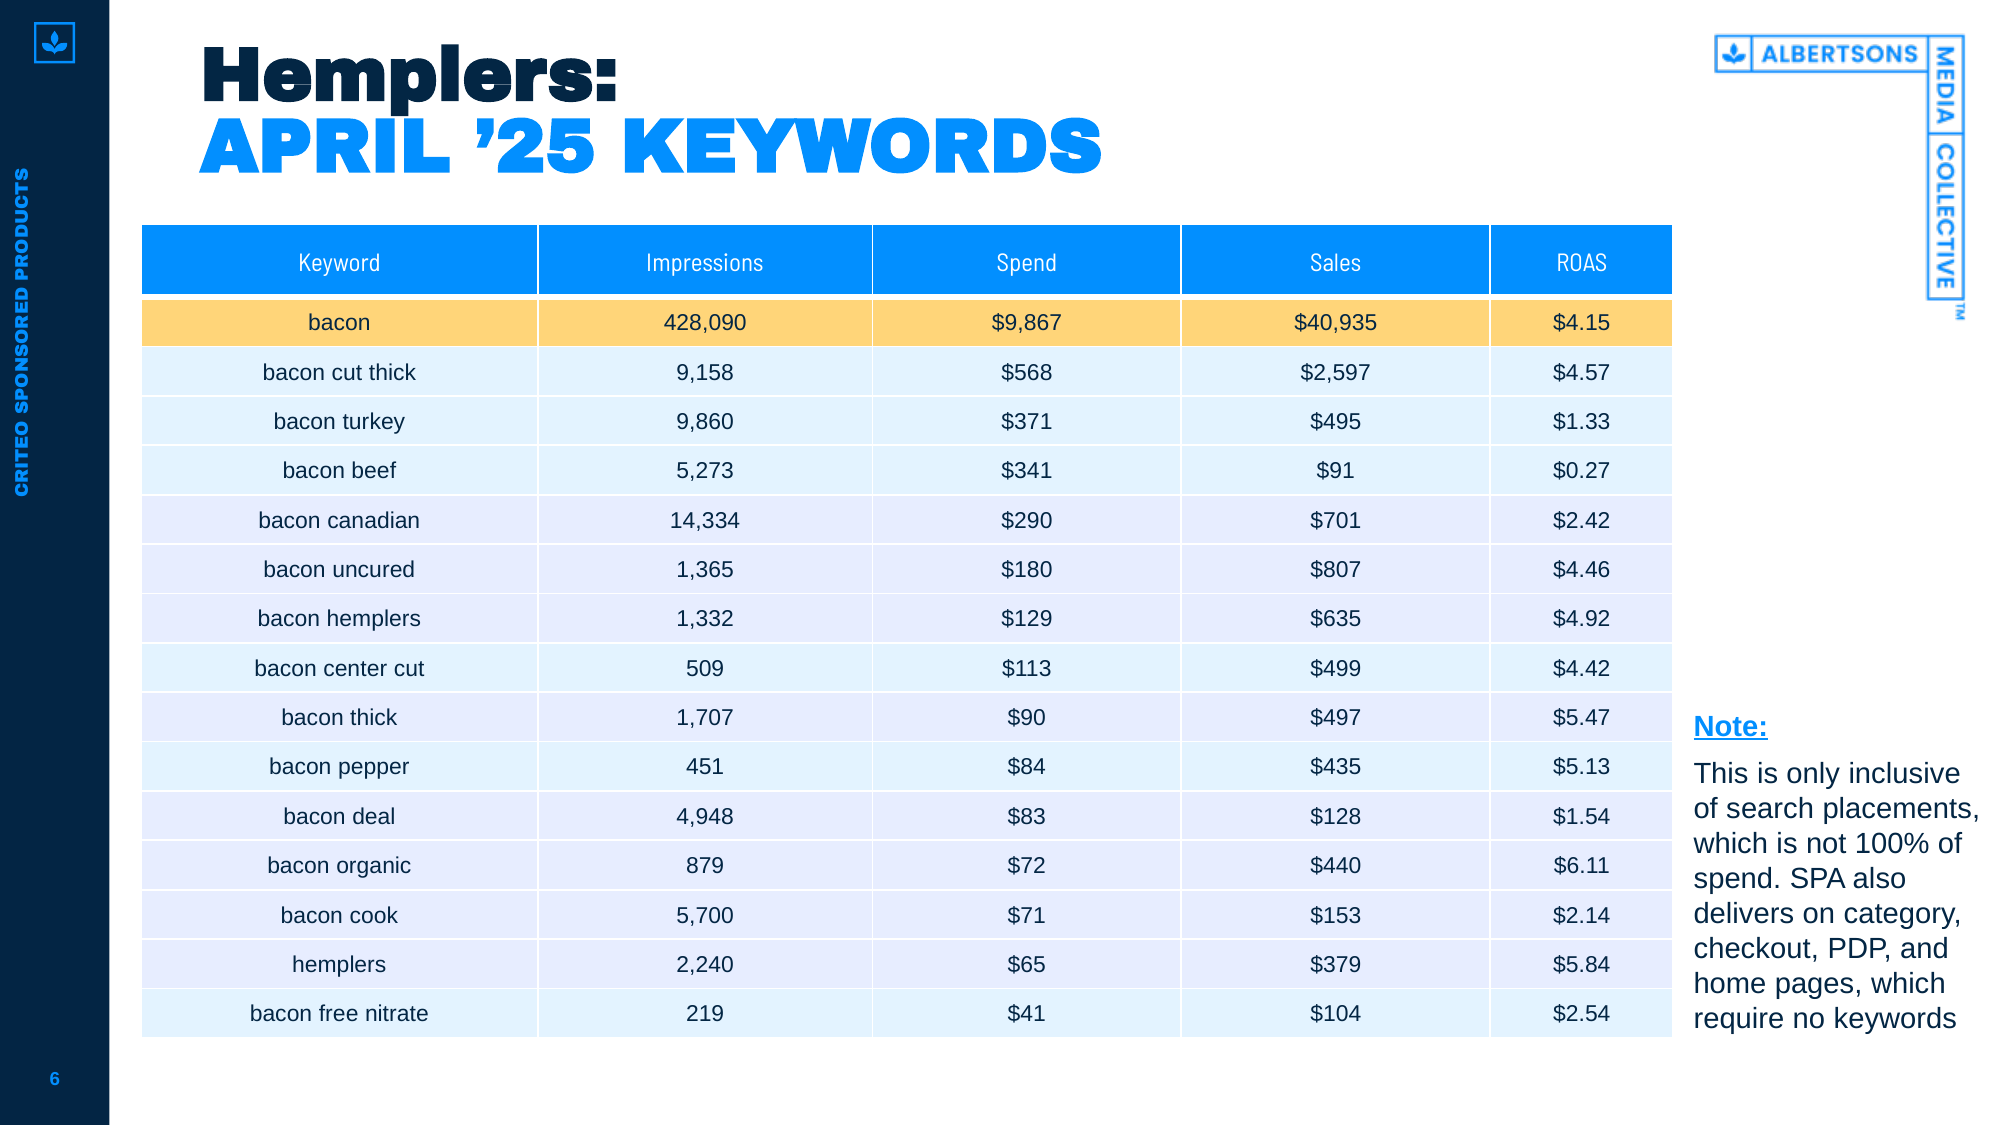

# Hemplers: APRIL ’25 KEYWORDS
Criteo sponsored products

| Keyword | Impressions | Spend | Sales | ROAS |
| --- | --- | --- | --- | --- |
| bacon | 428,090 | $9,867 | $40,935 | $4.15 |
| bacon cut thick | 9,158 | $568 | $2,597 | $4.57 |
| bacon turkey | 9,860 | $371 | $495 | $1.33 |
| bacon beef | 5,273 | $341 | $91 | $0.27 |
| bacon canadian | 14,334 | $290 | $701 | $2.42 |
| bacon uncured | 1,365 | $180 | $807 | $4.46 |
| bacon hemplers | 1,332 | $129 | $635 | $4.92 |
| bacon center cut | 509 | $113 | $499 | $4.42 |
| bacon thick | 1,707 | $90 | $497 | $5.47 |
| bacon pepper | 451 | $84 | $435 | $5.13 |
| bacon deal | 4,948 | $83 | $128 | $1.54 |
| bacon organic | 879 | $72 | $440 | $6.11 |
| bacon cook | 5,700 | $71 | $153 | $2.14 |
| hemplers | 2,240 | $65 | $379 | $5.84 |
| bacon free nitrate | 219 | $41 | $104 | $2.54 |
Note:
This is only inclusive of search placements, which is not 100% of spend. SPA also delivers on category, checkout, PDP, and home pages, which require no keywords